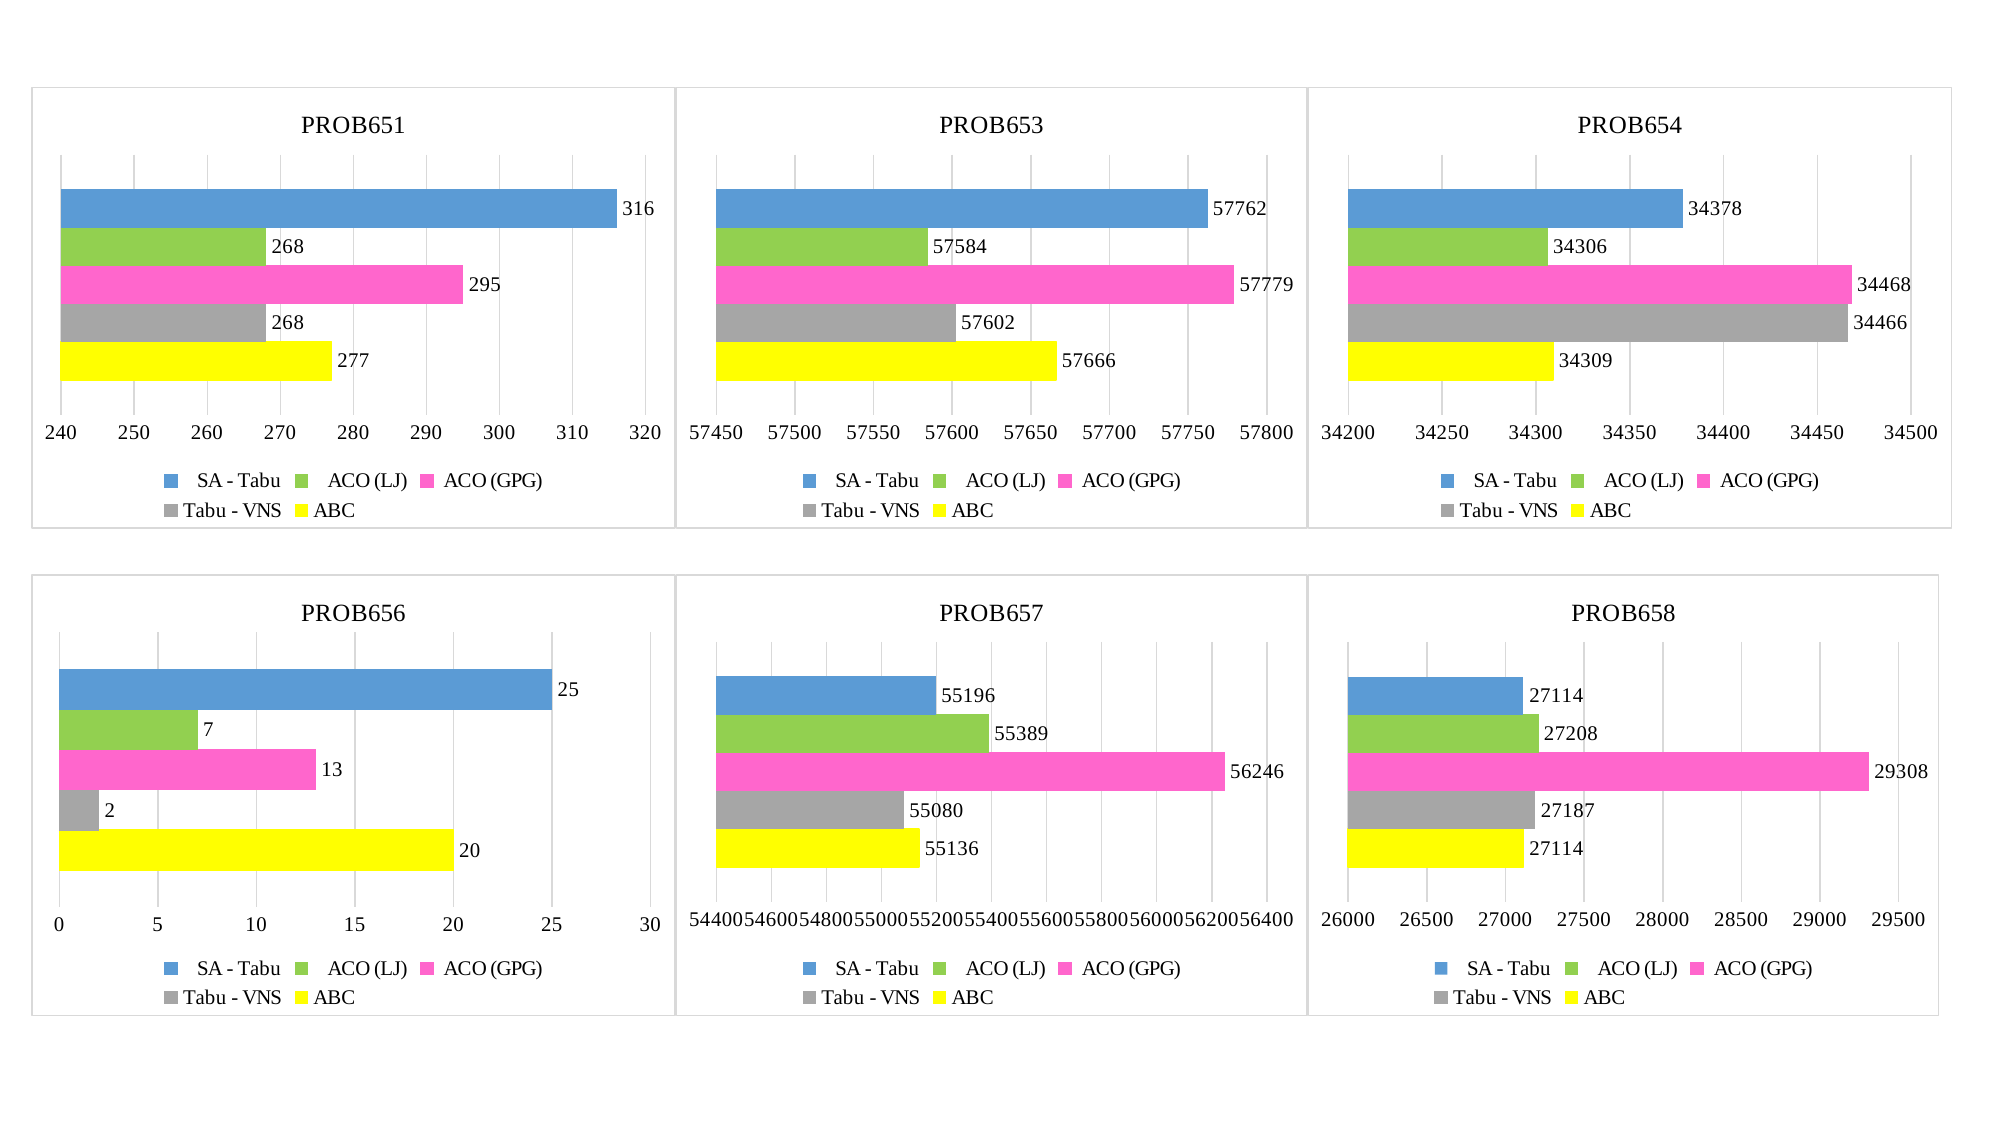

### Chart: PROB654

| Category | ABC   | Tabu - VNS |  ACO (GPG) |    ACO (LJ) |    SA - Tabu |
|---|---|---|---|---|---|
| PROB654 | 34309.0 | 34466.0 | 34468.0 | 34306.0 | 34378.0 |

### Chart: PROB653

| Category | ABC   | Tabu - VNS |  ACO (GPG) |    ACO (LJ) |    SA - Tabu |
|---|---|---|---|---|---|
| PROB653 | 57666.0 | 57602.0 | 57779.0 | 57584.0 | 57762.0 |

### Chart: PROB651

| Category | ABC   | Tabu - VNS |  ACO (GPG) |    ACO (LJ) |    SA - Tabu |
|---|---|---|---|---|---|
| PROB651 | 277.0 | 268.0 | 295.0 | 268.0 | 316.0 |

### Chart: PROB657

| Category | ABC   | Tabu - VNS |  ACO (GPG) |    ACO (LJ) |    SA - Tabu |
|---|---|---|---|---|---|
| PROB657 | 55136.0 | 55080.0 | 56246.0 | 55389.0 | 55196.0 |

### Chart: PROB658

| Category | ABC   | Tabu - VNS |  ACO (GPG) |    ACO (LJ) |    SA - Tabu |
|---|---|---|---|---|---|
| PROB658 | 27114.0 | 27187.0 | 29308.0 | 27208.0 | 27114.0 |

### Chart: PROB656

| Category | ABC   | Tabu - VNS |  ACO (GPG) |    ACO (LJ) |    SA - Tabu |
|---|---|---|---|---|---|
| PROB655 | 20.0 | 2.0 | 13.0 | 7.0 | 25.0 |